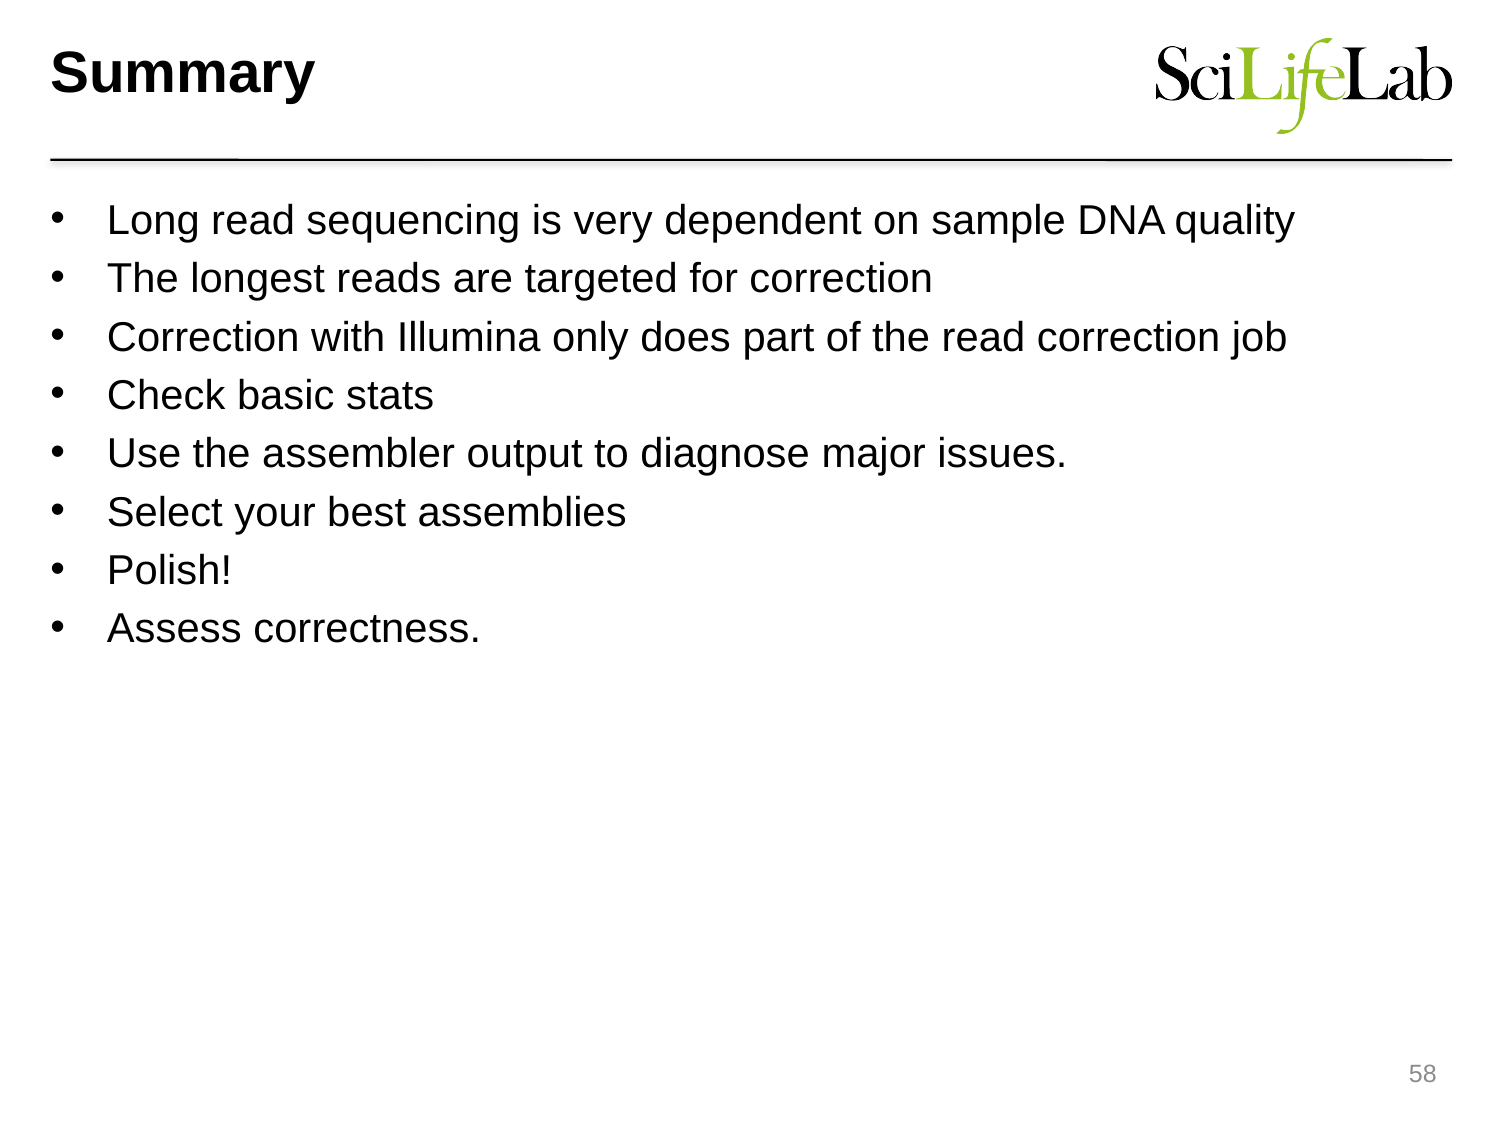

# Summary
Long read sequencing is very dependent on sample DNA quality
The longest reads are targeted for correction
Correction with Illumina only does part of the read correction job
Check basic stats
Use the assembler output to diagnose major issues.
Select your best assemblies
Polish!
Assess correctness.
58